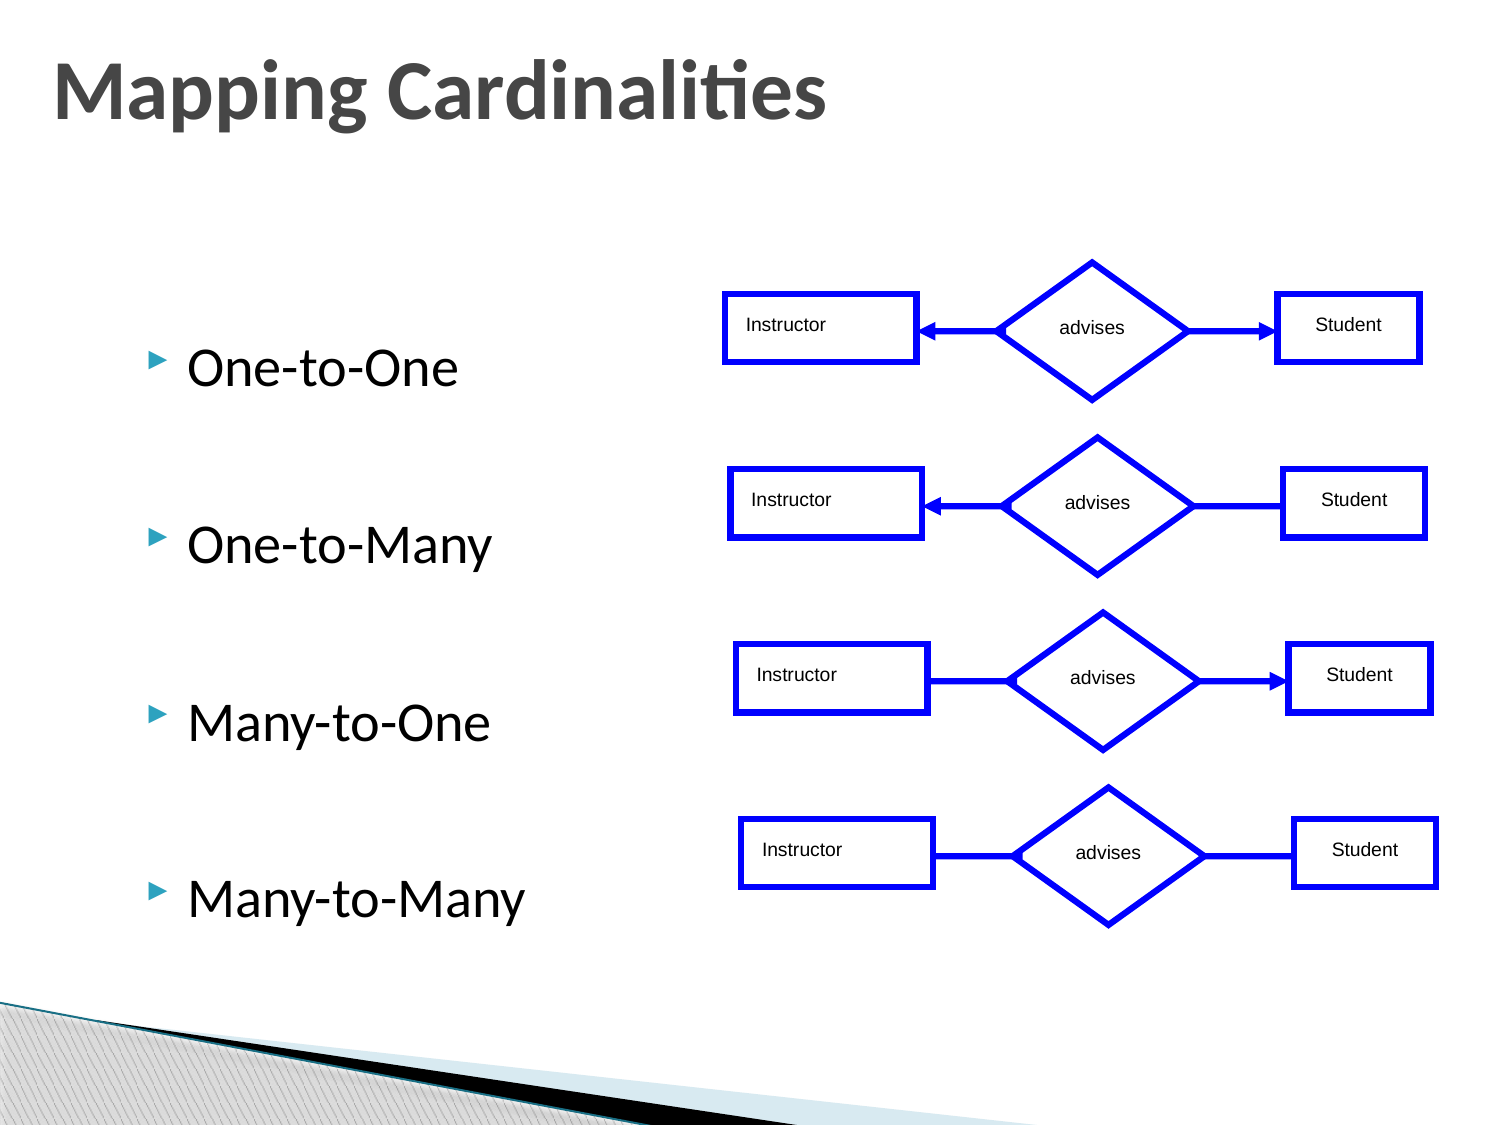

# Mapping Cardinalities
One-to-One
One-to-Many
Many-to-One
Many-to-Many
advises
Instructor
Student

advises
Instructor
Student

advises
Instructor
Student

advises
Instructor
Student